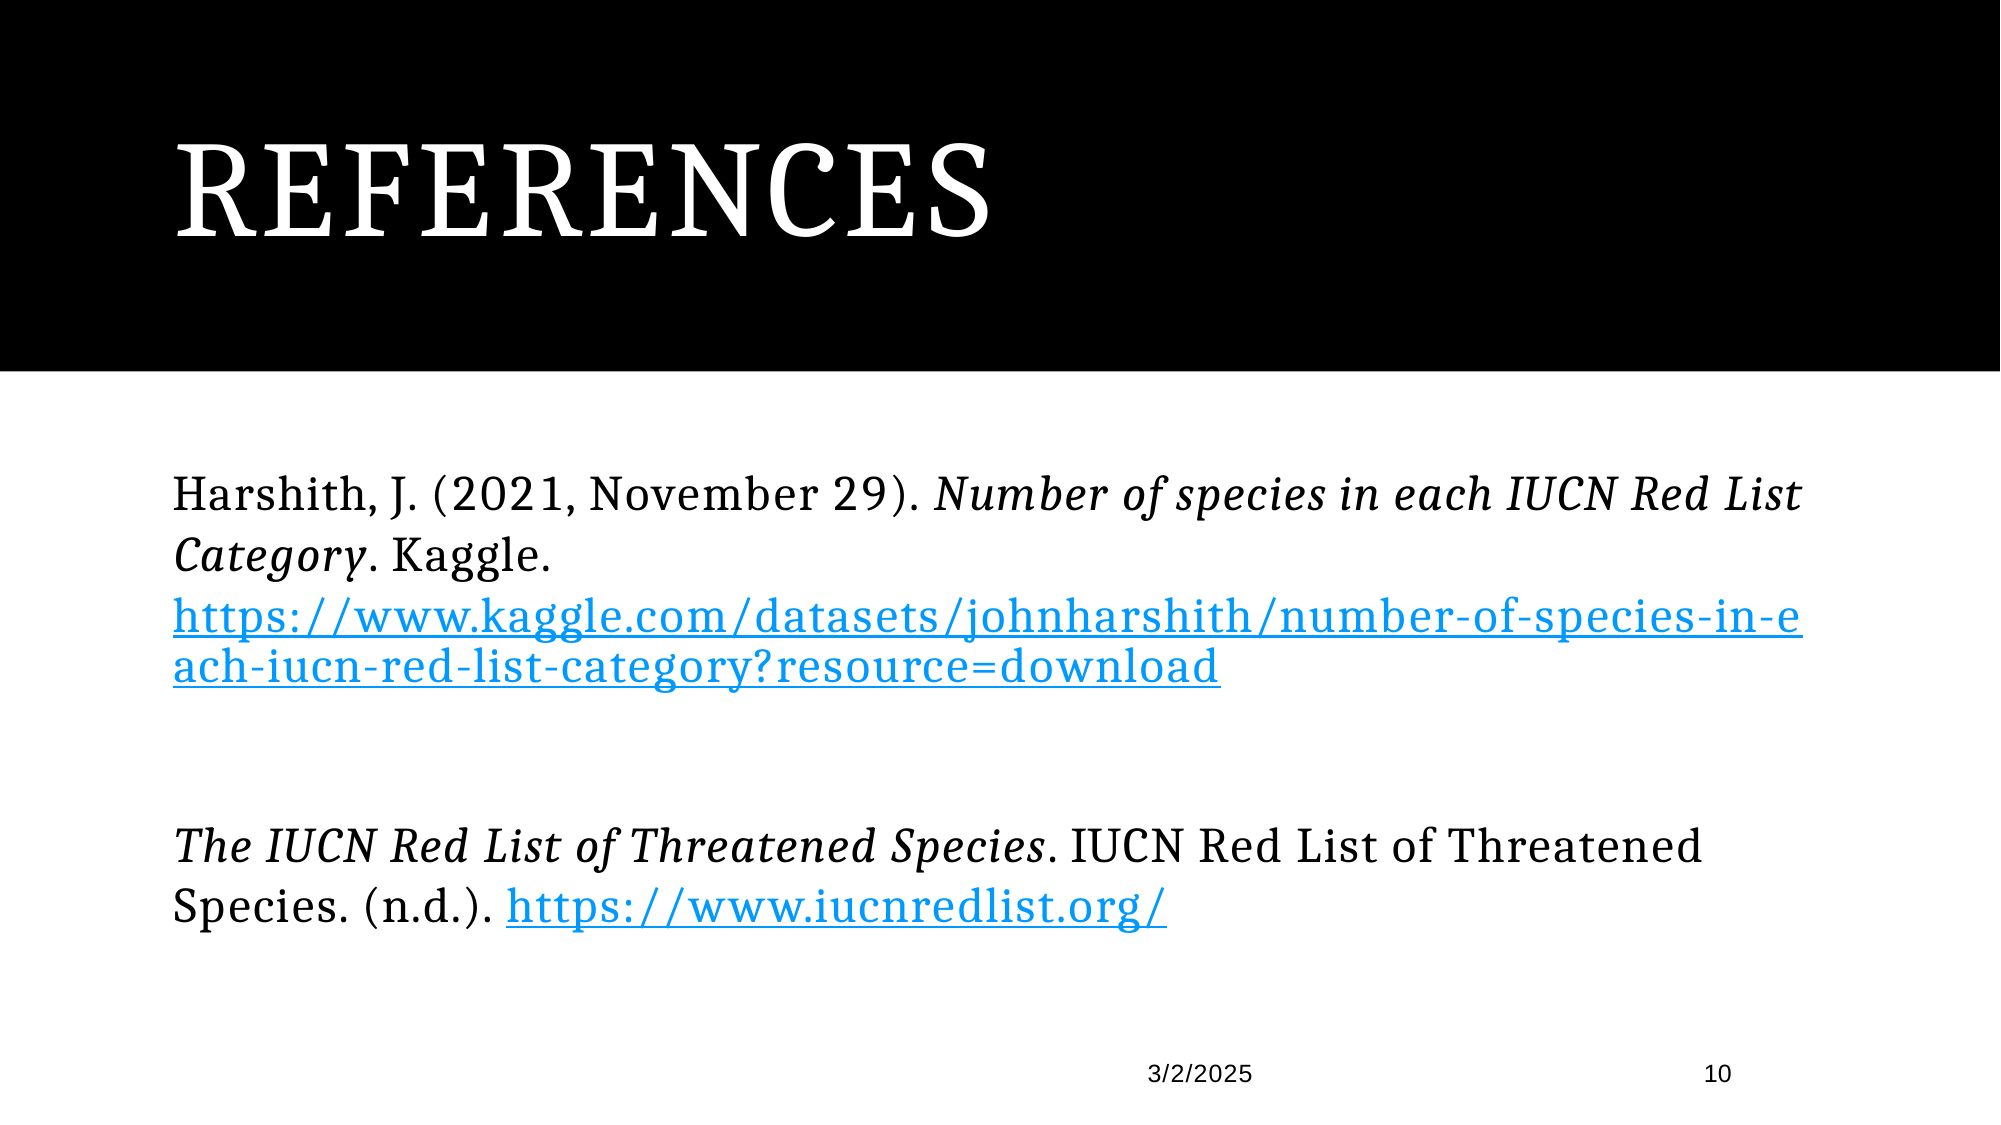

# References
Harshith, J. (2021, November 29). Number of species in each IUCN Red List Category. Kaggle. https://www.kaggle.com/datasets/johnharshith/number-of-species-in-each-iucn-red-list-category?resource=download

The IUCN Red List of Threatened Species. IUCN Red List of Threatened Species. (n.d.). https://www.iucnredlist.org/

3/2/2025
10